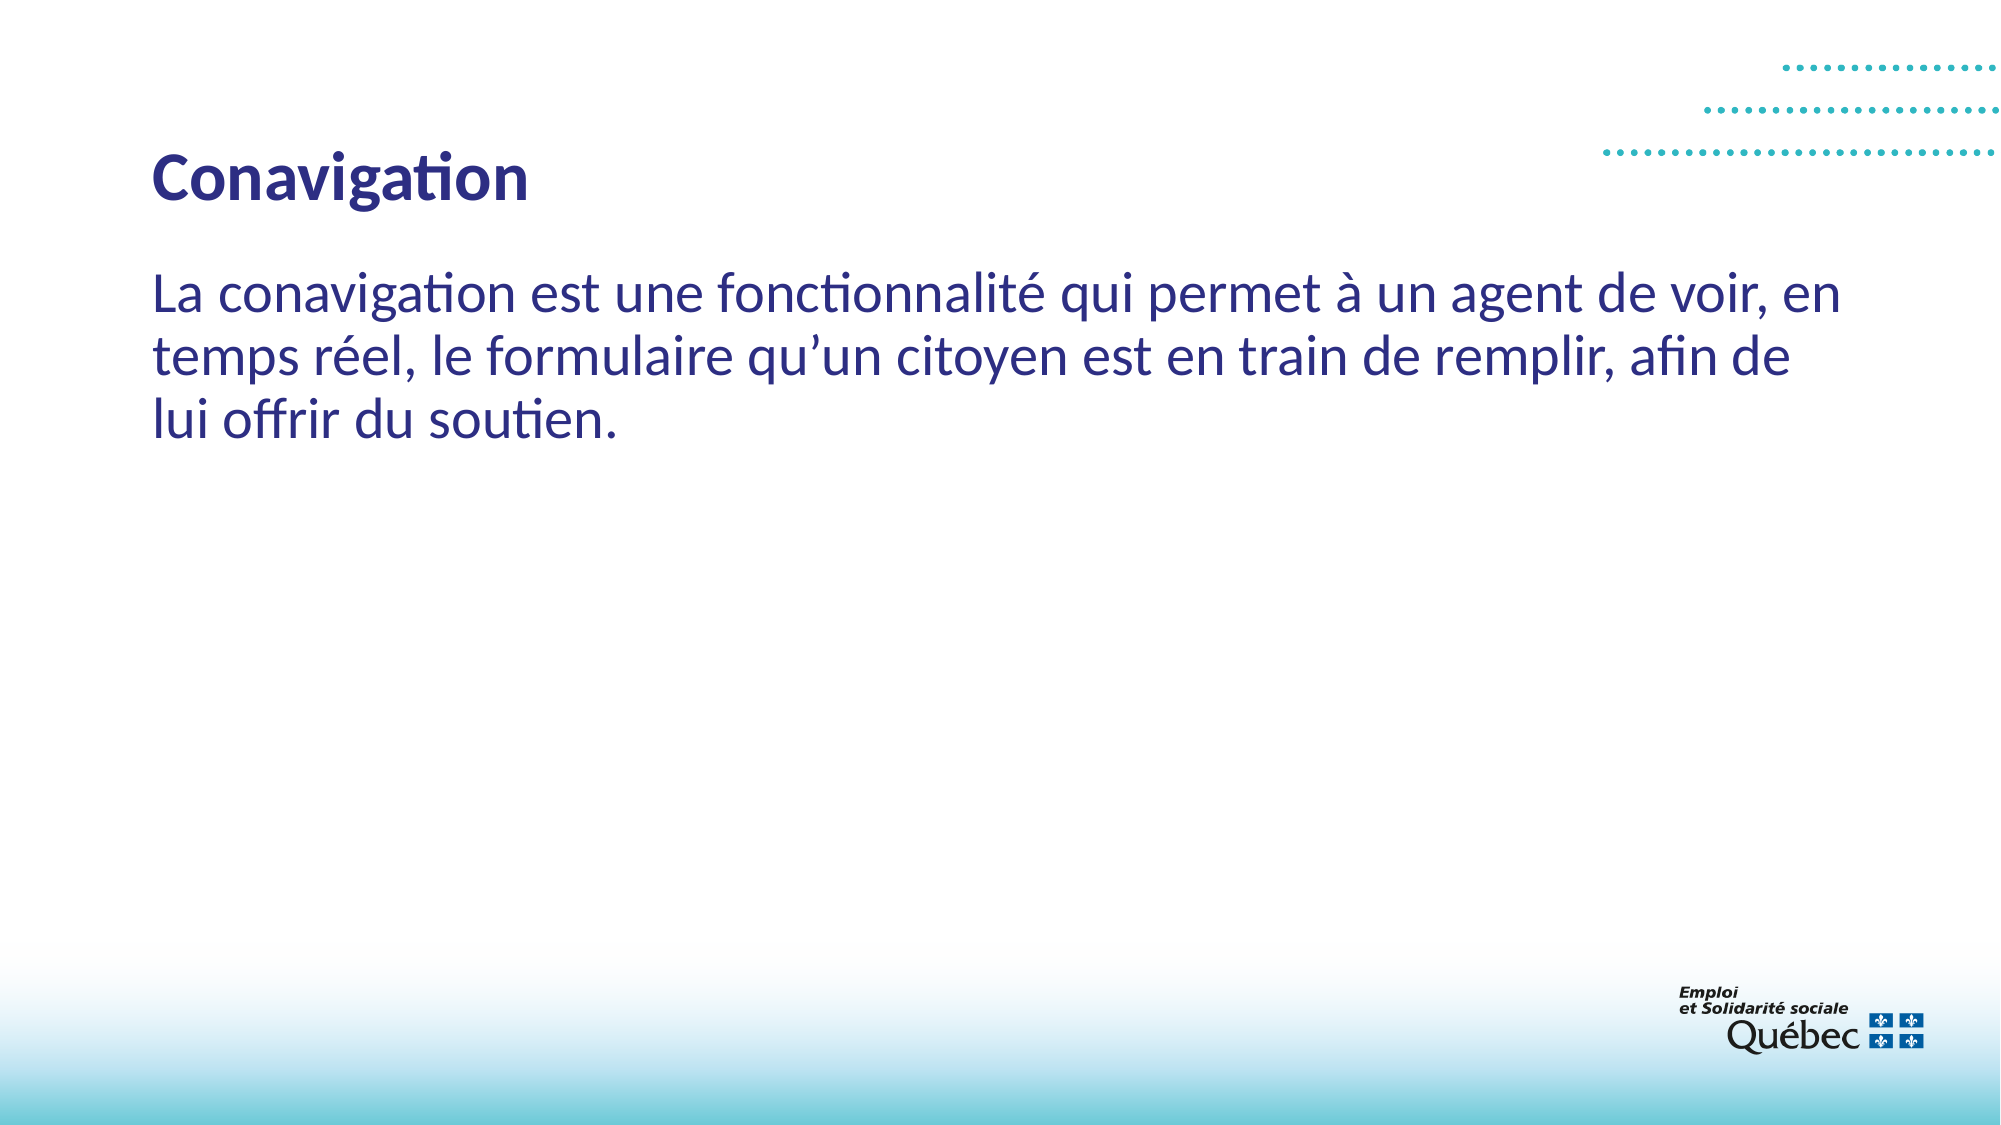

# Conavigation
La conavigation est une fonctionnalité qui permet à un agent de voir, en temps réel, le formulaire qu’un citoyen est en train de remplir, afin de lui offrir du soutien.